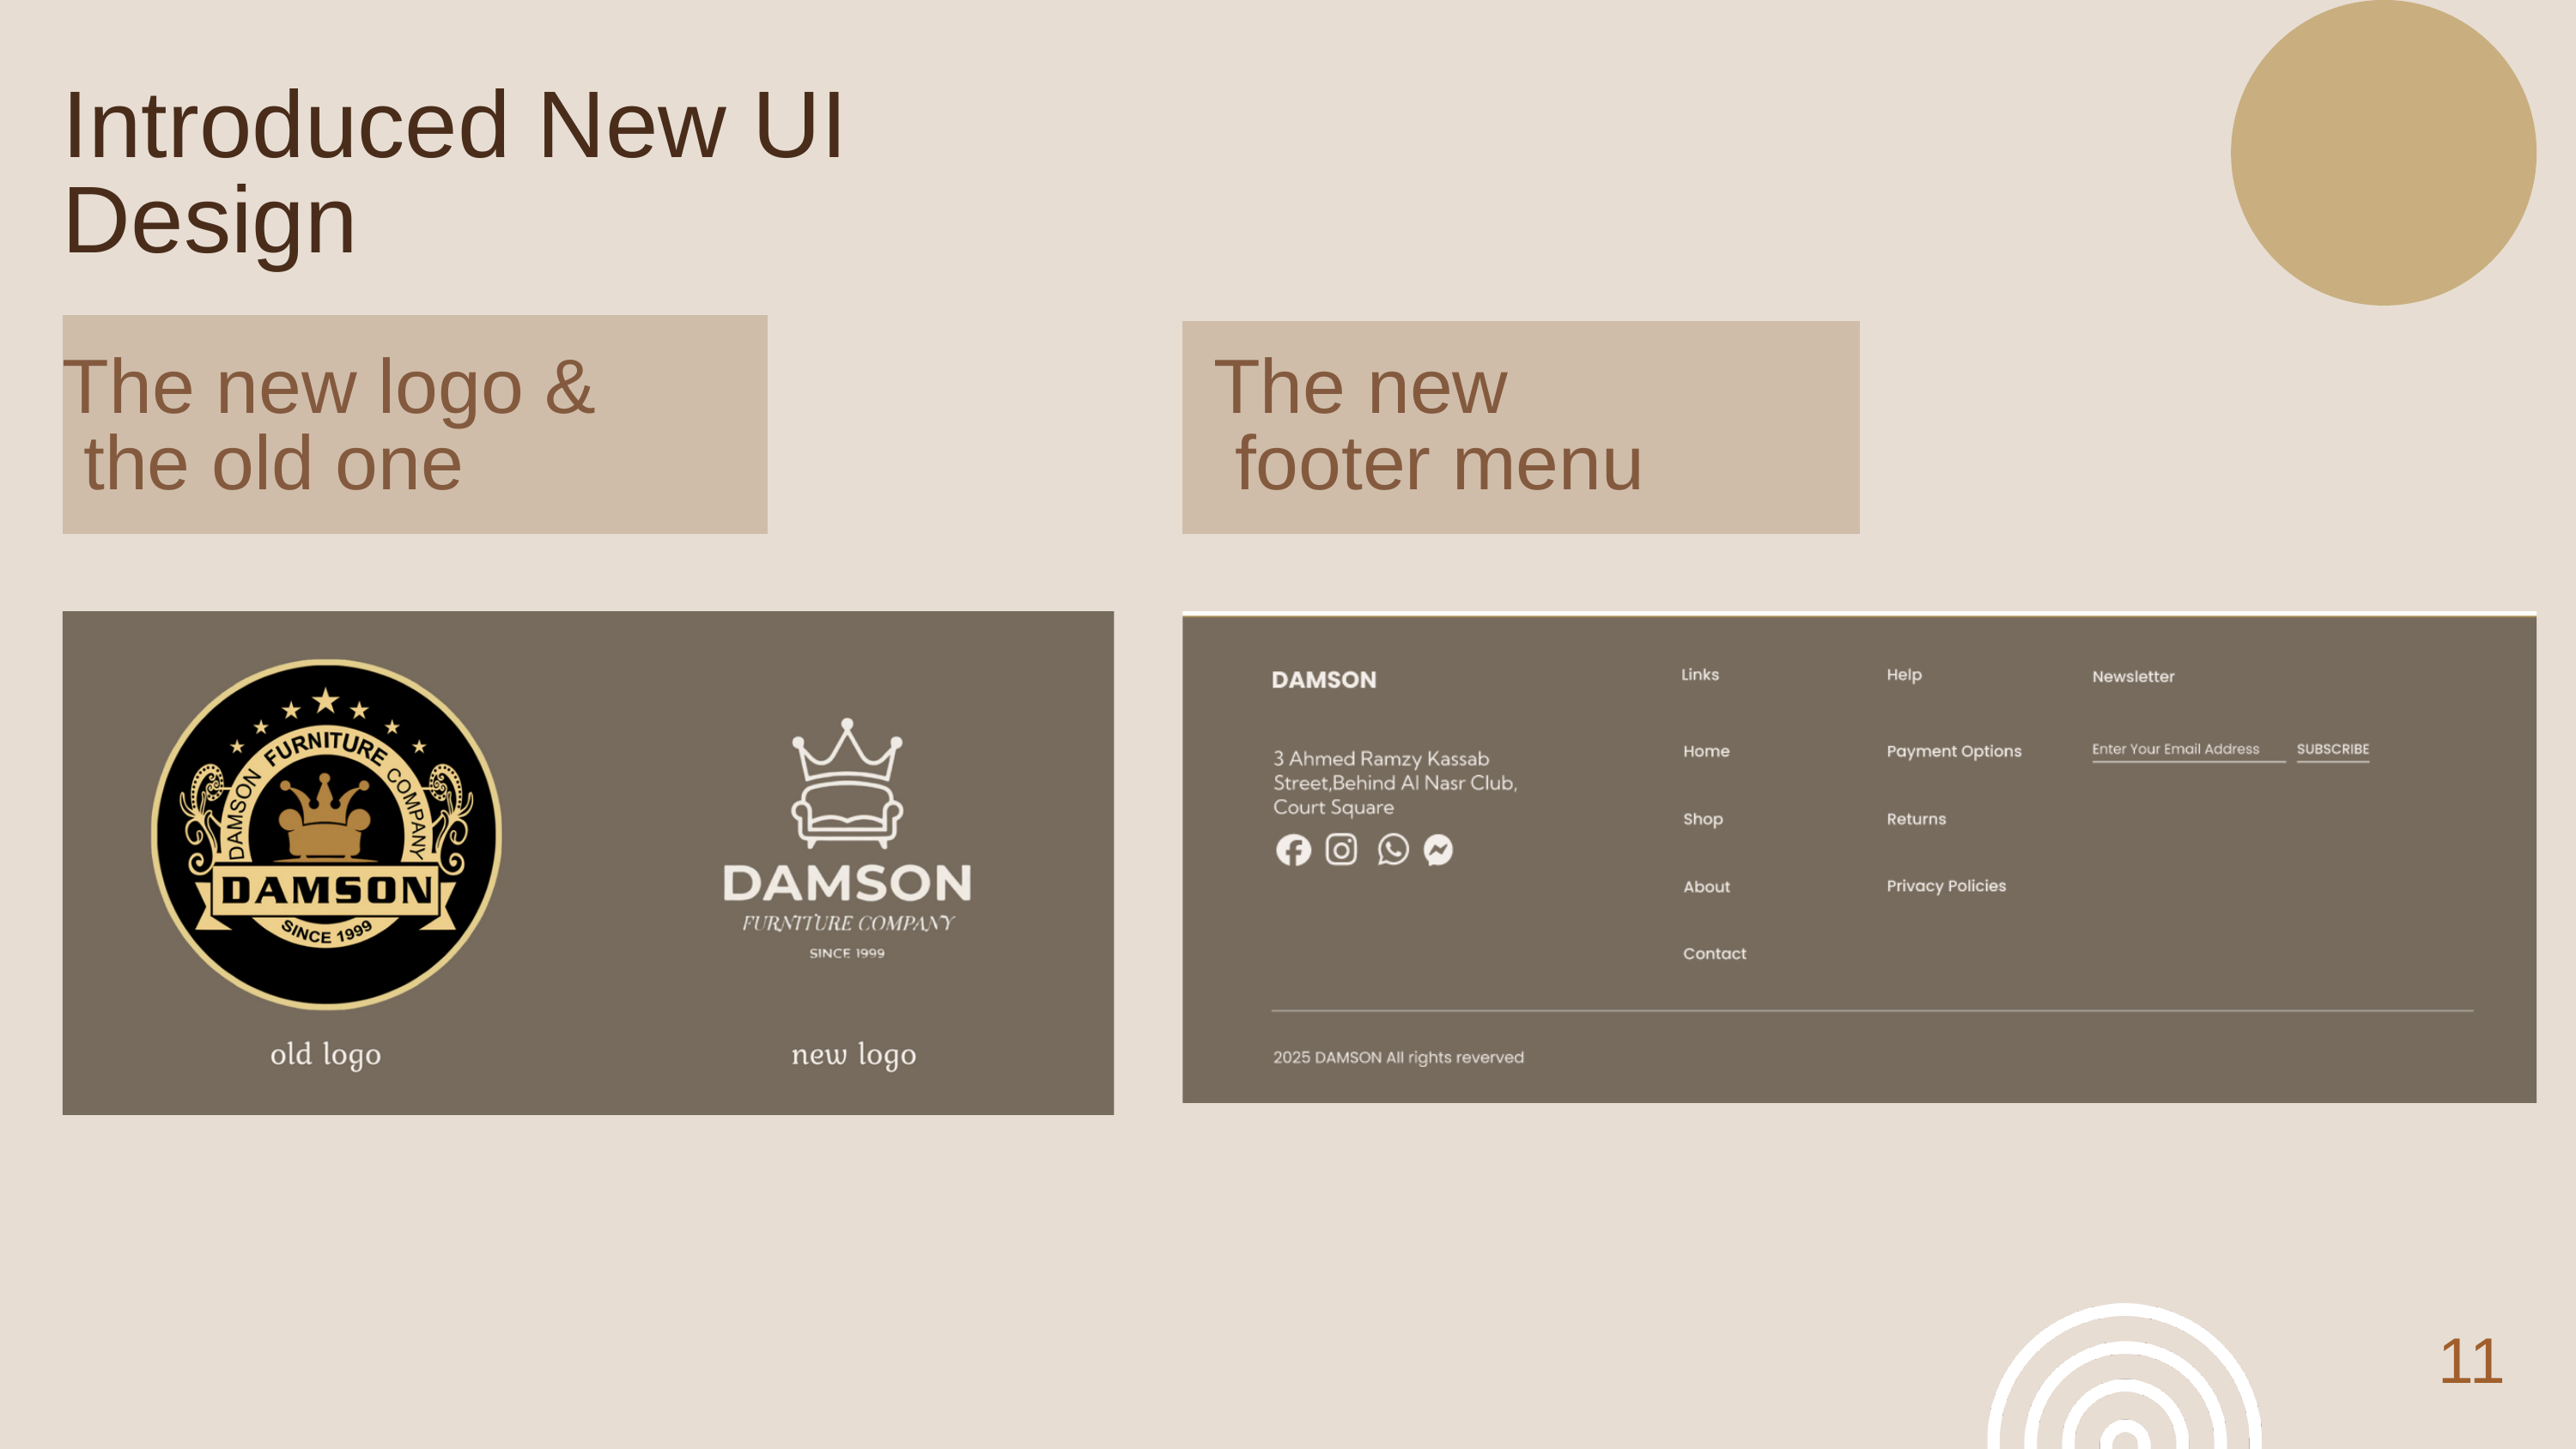

Introduced New UI Design

The new logo &
 the old one
The new
 footer menu

11